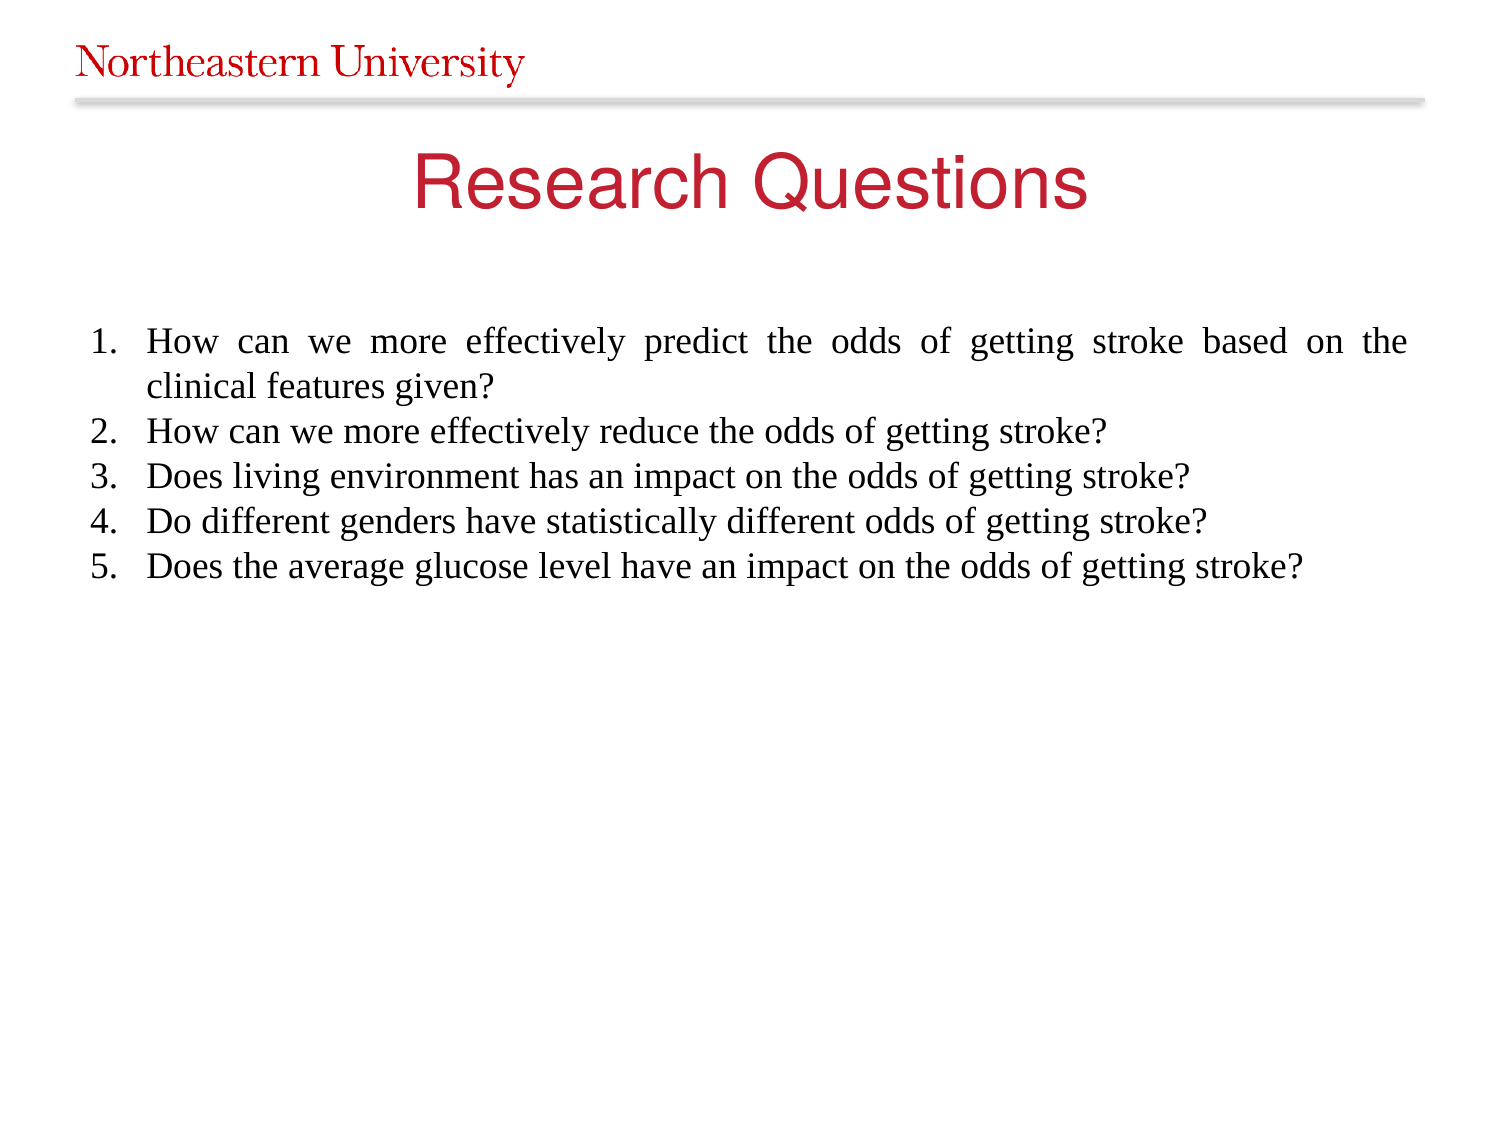

# Research Questions

How can we more effectively predict the odds of getting stroke based on the clinical features given?
How can we more effectively reduce the odds of getting stroke?
Does living environment has an impact on the odds of getting stroke?
Do different genders have statistically different odds of getting stroke?
Does the average glucose level have an impact on the odds of getting stroke?